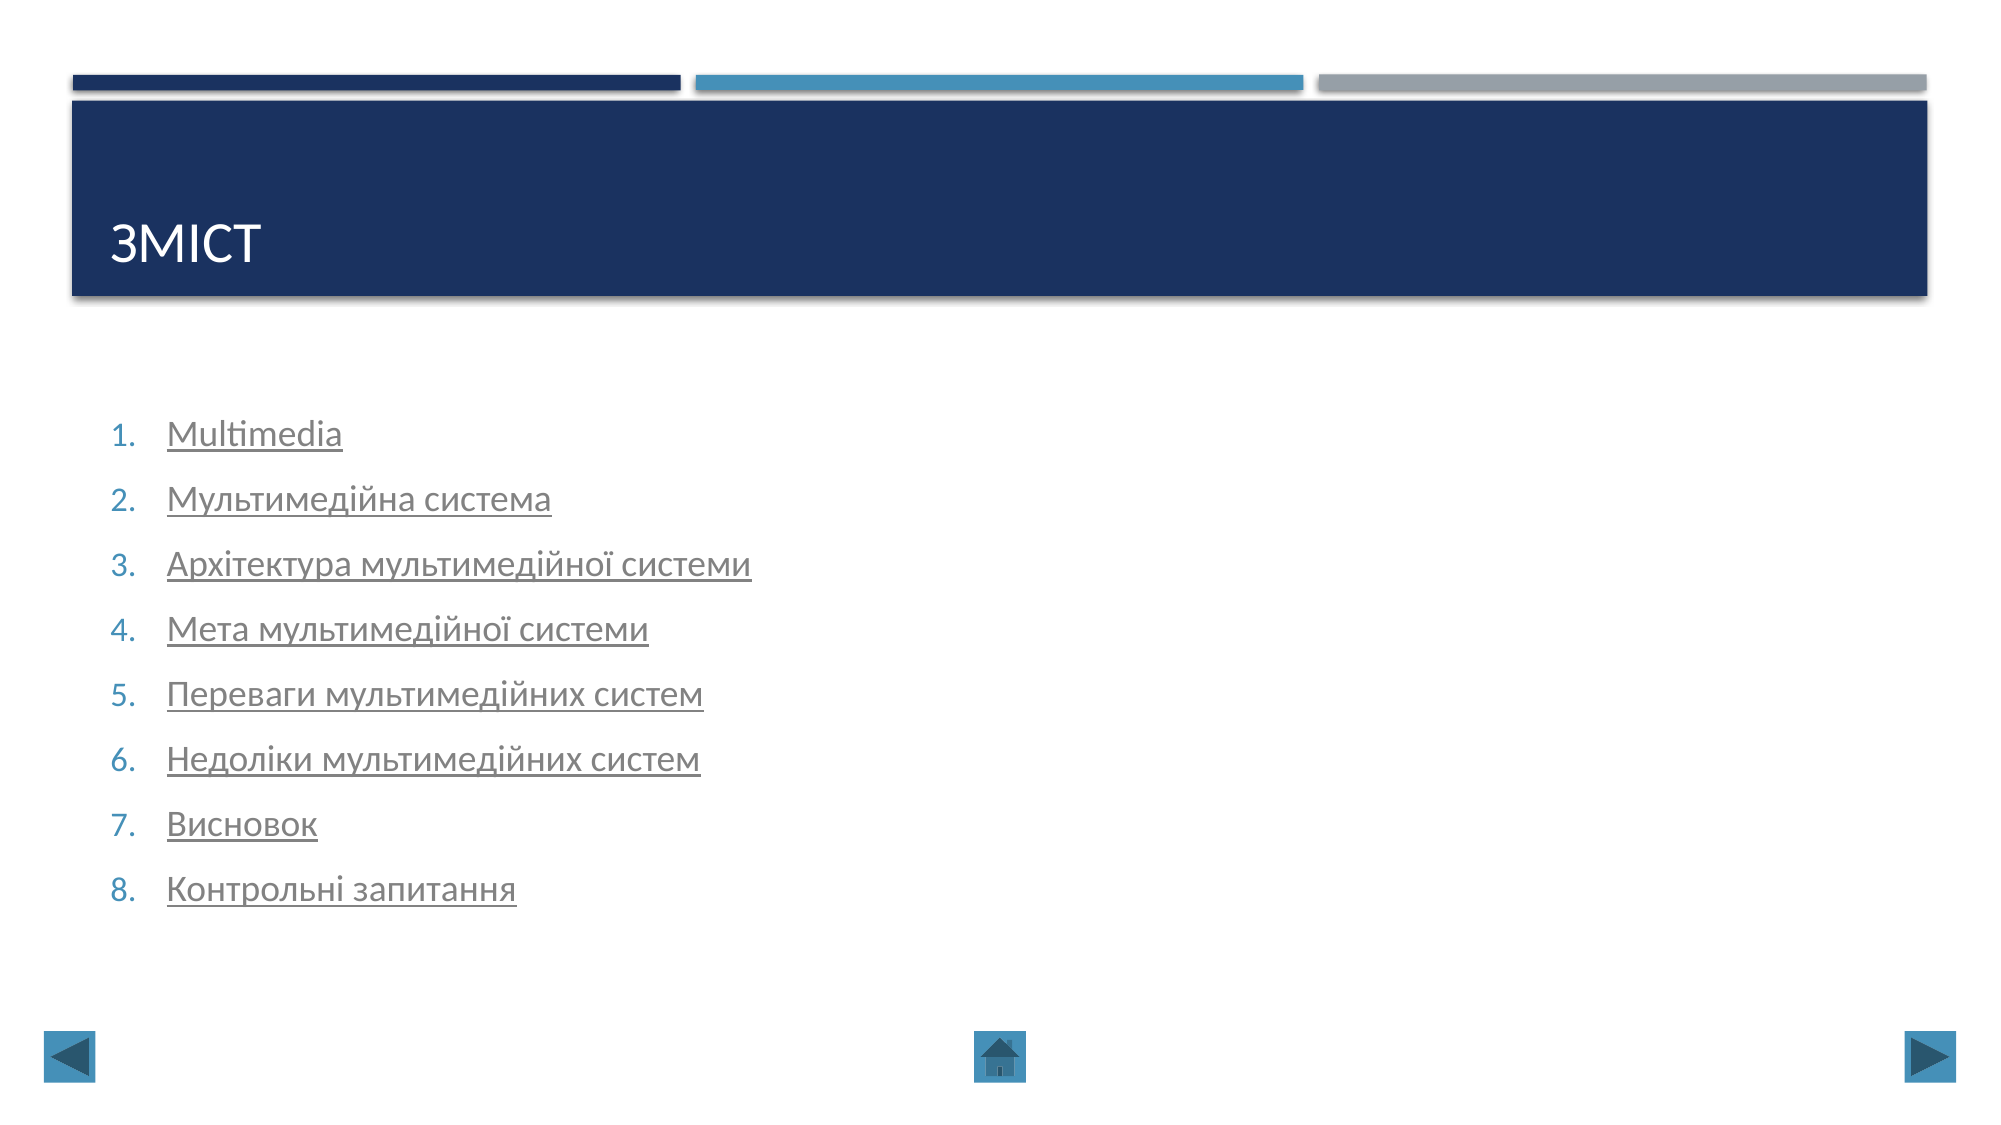

# Зміст
Multimedia
Мультимедійна система
Архітектура мультимедійної системи
Мета мультимедійної системи
Переваги мультимедійних систем
Недоліки мультимедійних систем
Висновок
Контрольні запитання